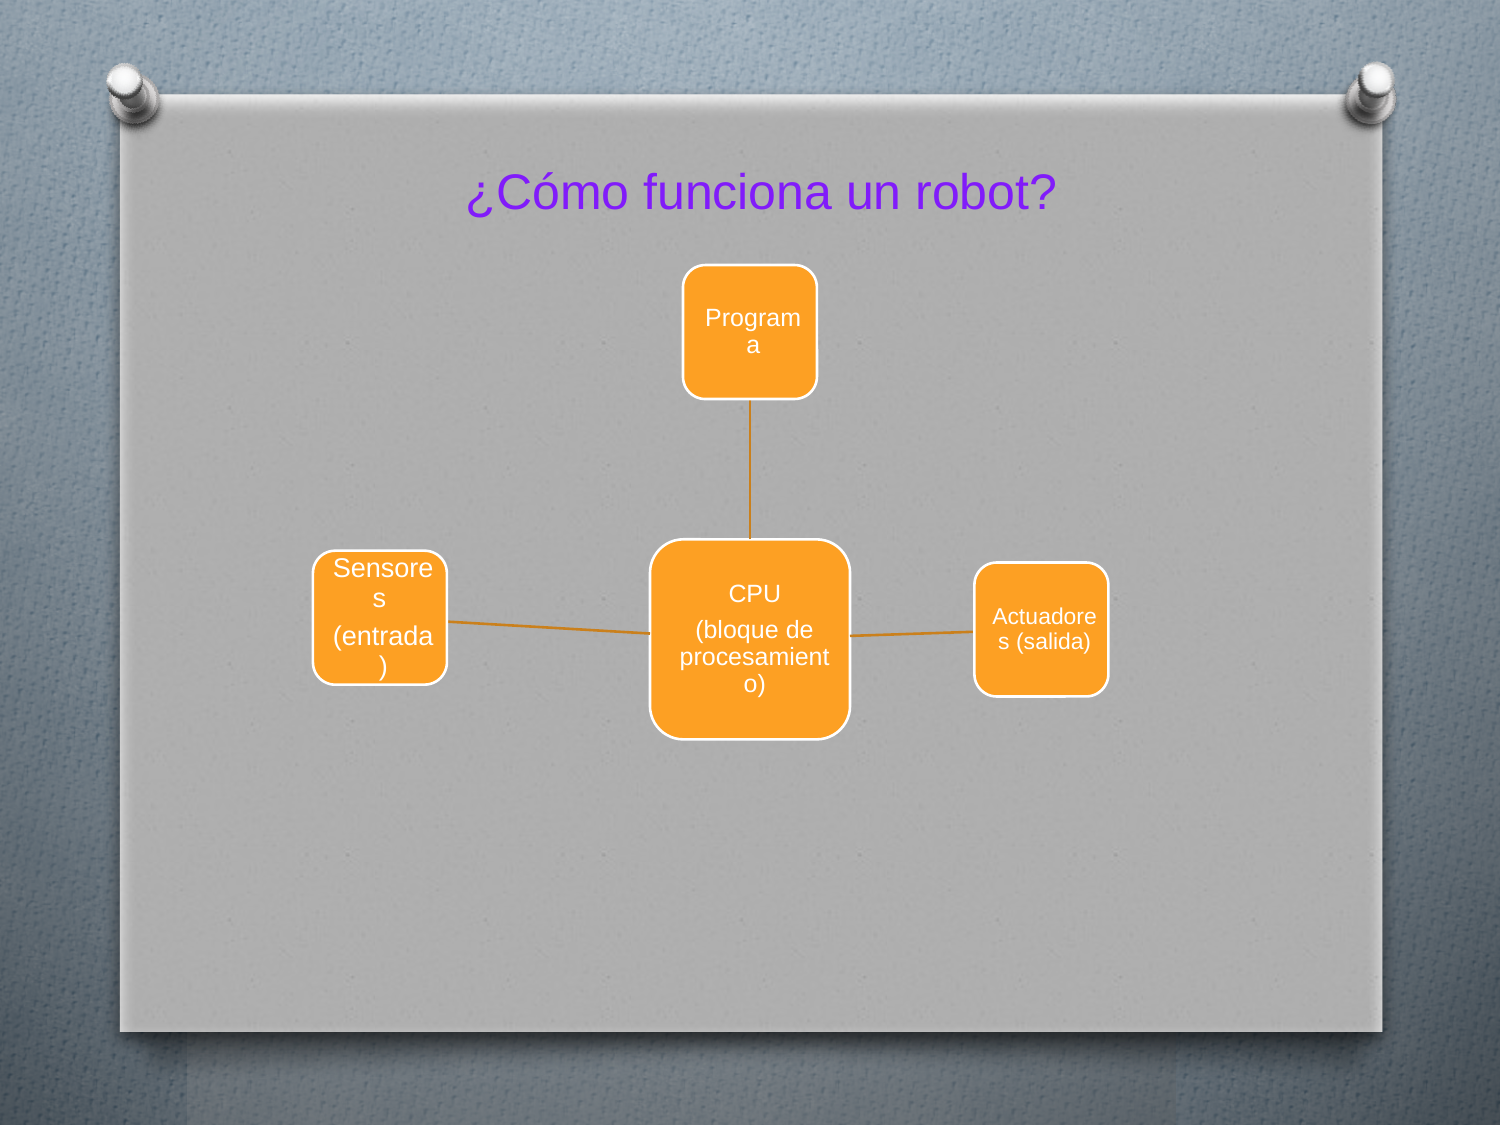

¿Cómo funciona un robot?
CPU
(bloque de procesamiento)
Programa
Actuadores (salida)
Sensores
(entrada)